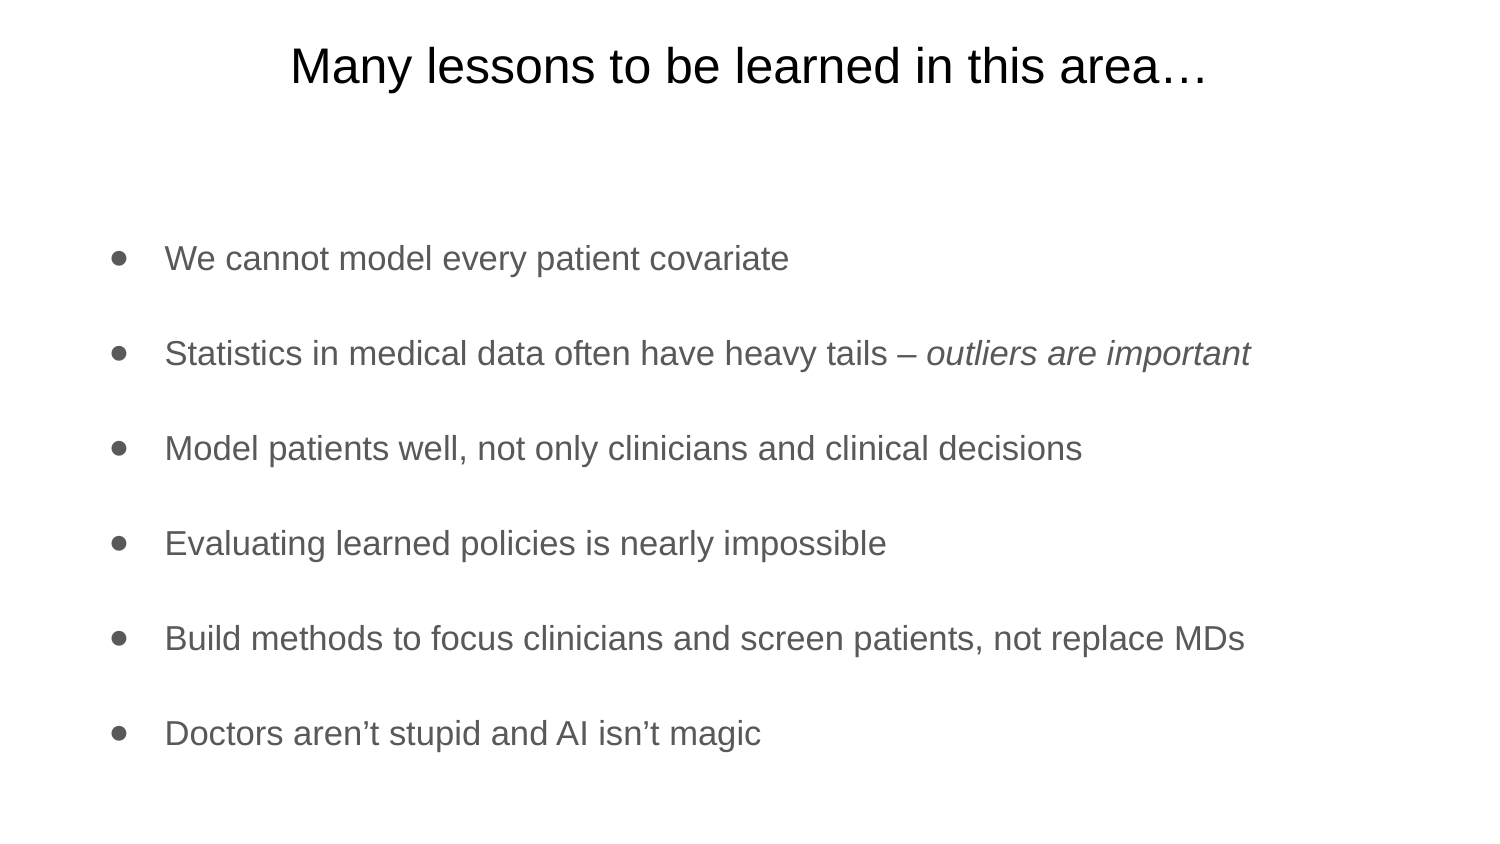

# Many lessons to be learned in this area…
We cannot model every patient covariate

Statistics in medical data often have heavy tails – outliers are important

Model patients well, not only clinicians and clinical decisions

Evaluating learned policies is nearly impossible

Build methods to focus clinicians and screen patients, not replace MDs

Doctors aren’t stupid and AI isn’t magic